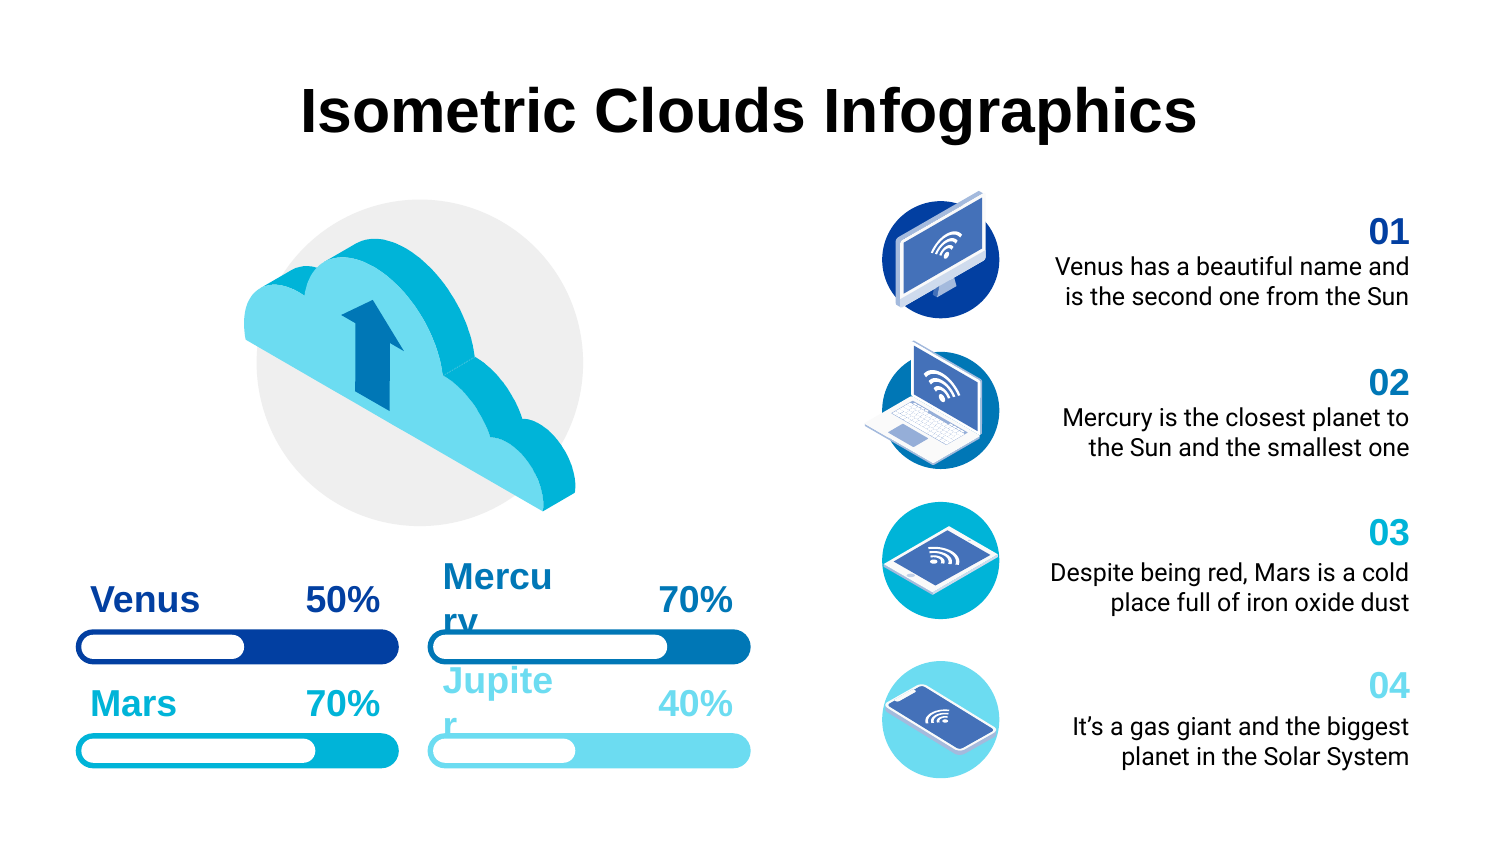

# Isometric Clouds Infographics

01

Venus has a beautiful name and is the second one from the Sun

02
Mercury is the closest planet to the Sun and the smallest one

03

Despite being red, Mars is a cold place full of iron oxide dust
Venus
50%
Mercury
70%

04
Mars
70%
Jupiter
40%

It’s a gas giant and the biggest planet in the Solar System